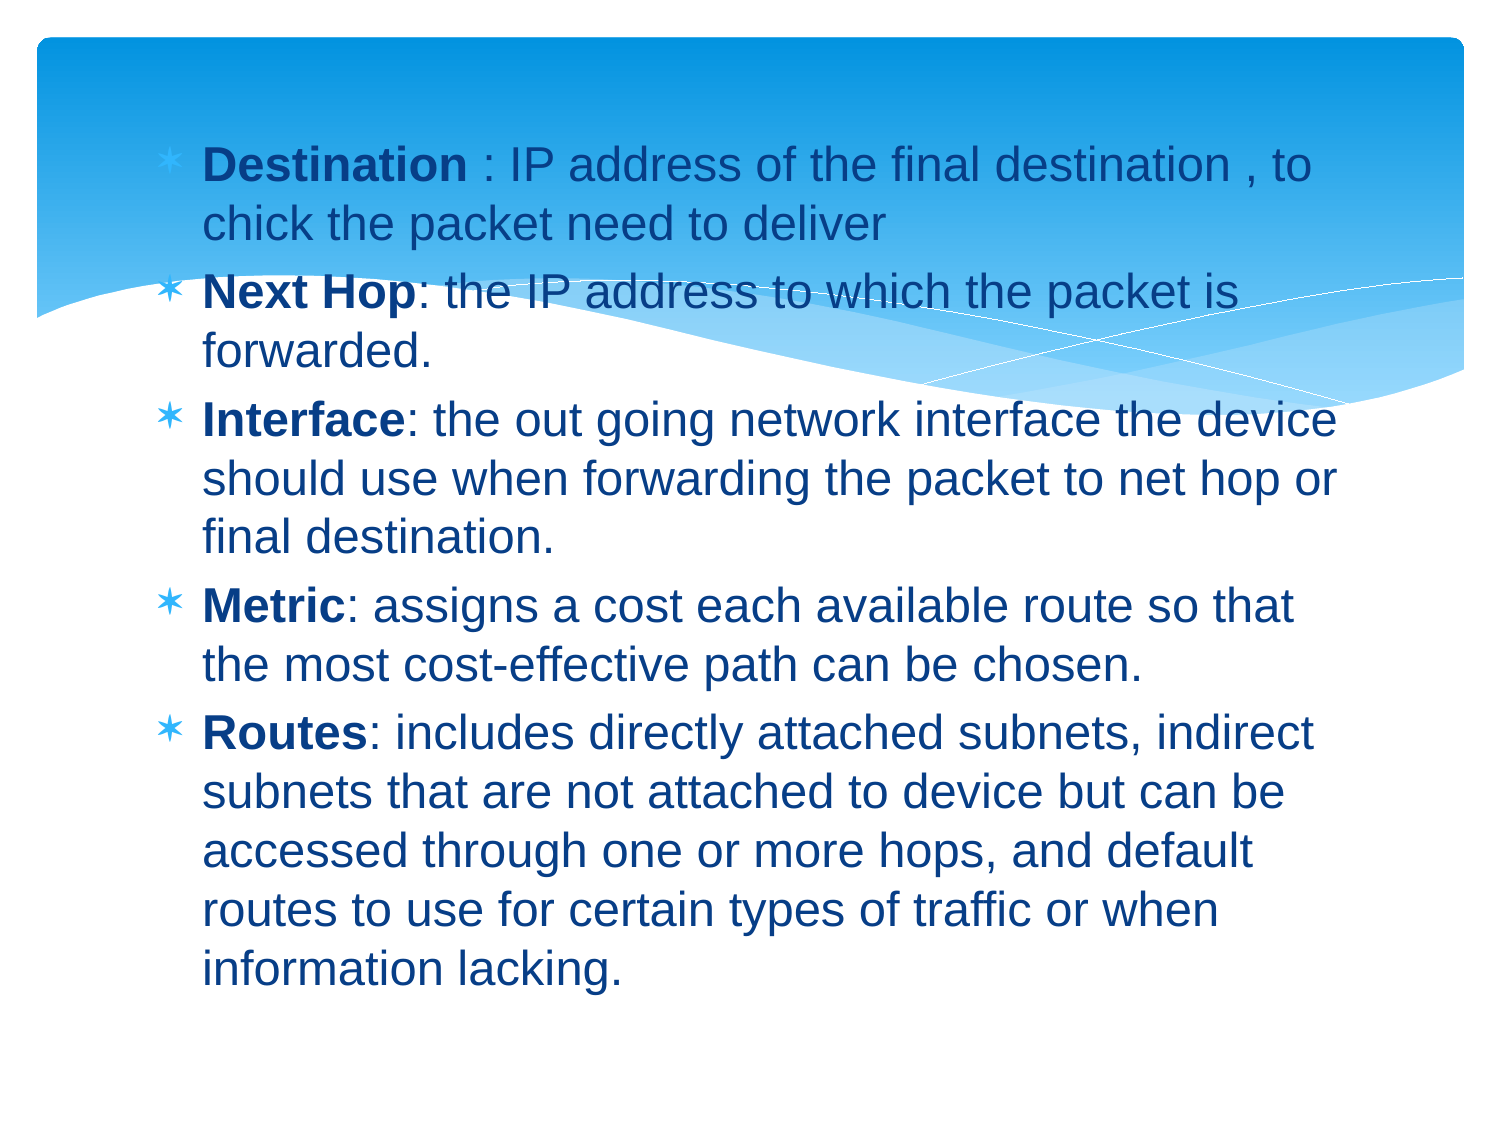

Destination : IP address of the final destination , to chick the packet need to deliver
Next Hop: the IP address to which the packet is forwarded.
Interface: the out going network interface the device should use when forwarding the packet to net hop or final destination.
Metric: assigns a cost each available route so that the most cost-effective path can be chosen.
Routes: includes directly attached subnets, indirect subnets that are not attached to device but can be accessed through one or more hops, and default routes to use for certain types of traffic or when information lacking.